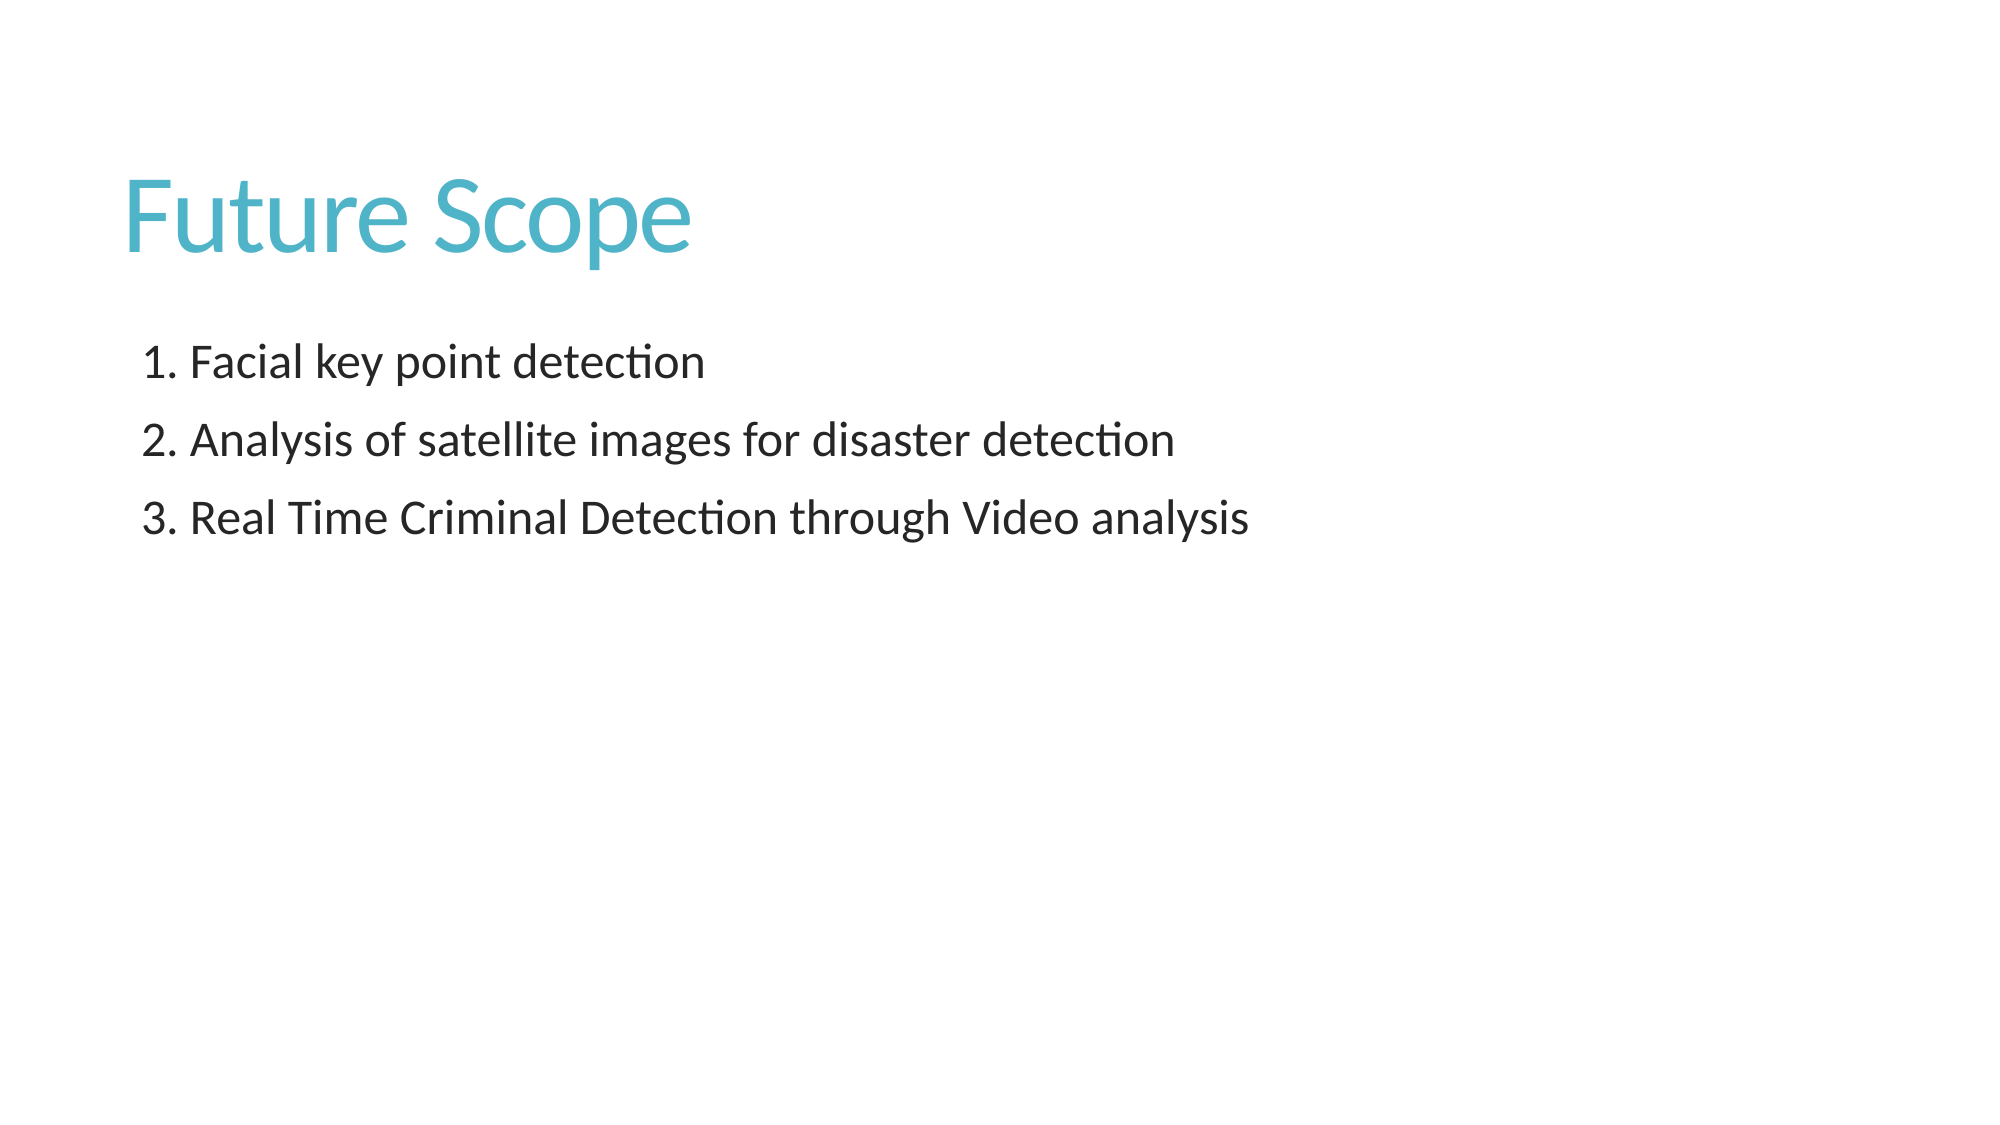

# Future Scope
1. Facial key point detection
2. Analysis of satellite images for disaster detection
3. Real Time Criminal Detection through Video analysis